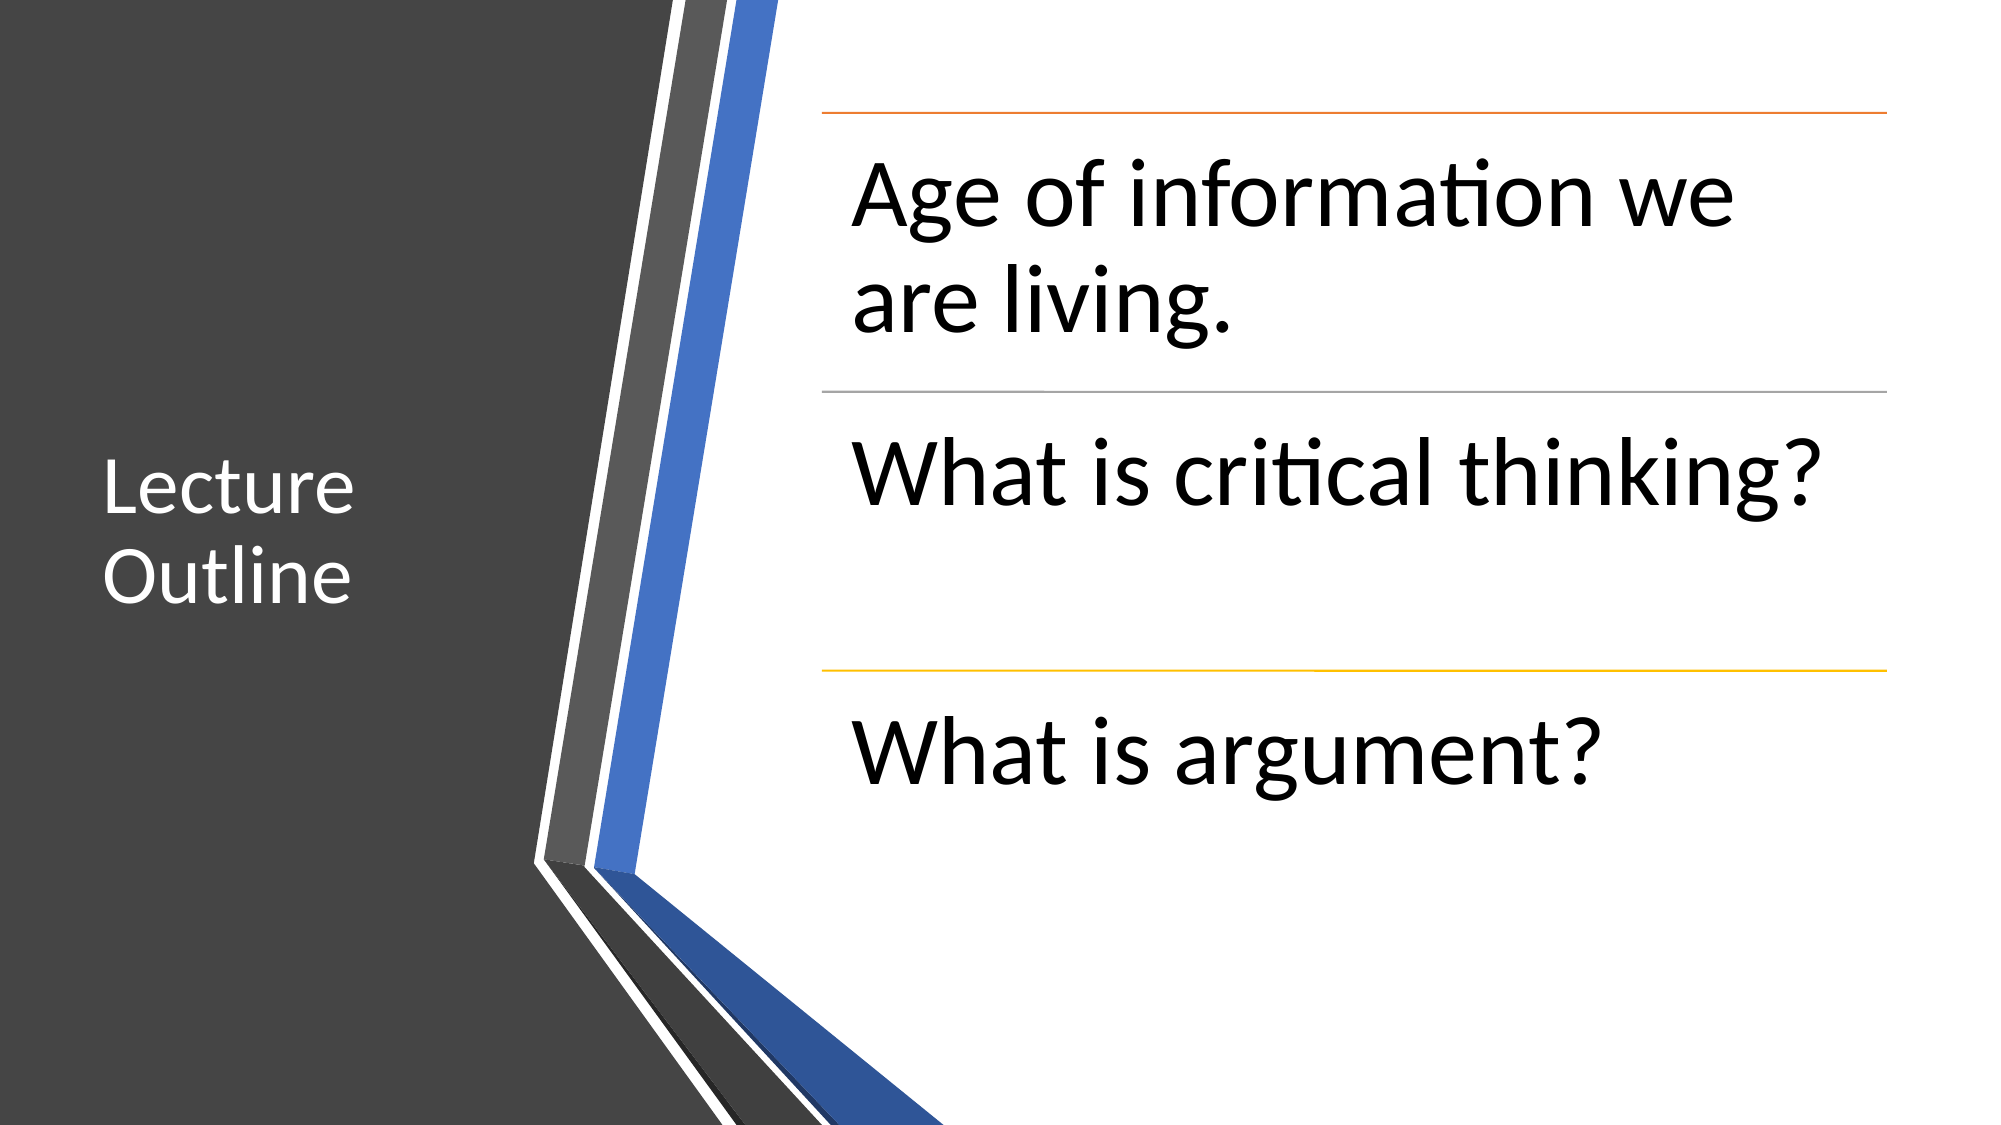

# Lecture Outline
Age of information we are living.
What is critical thinking?
What is argument?